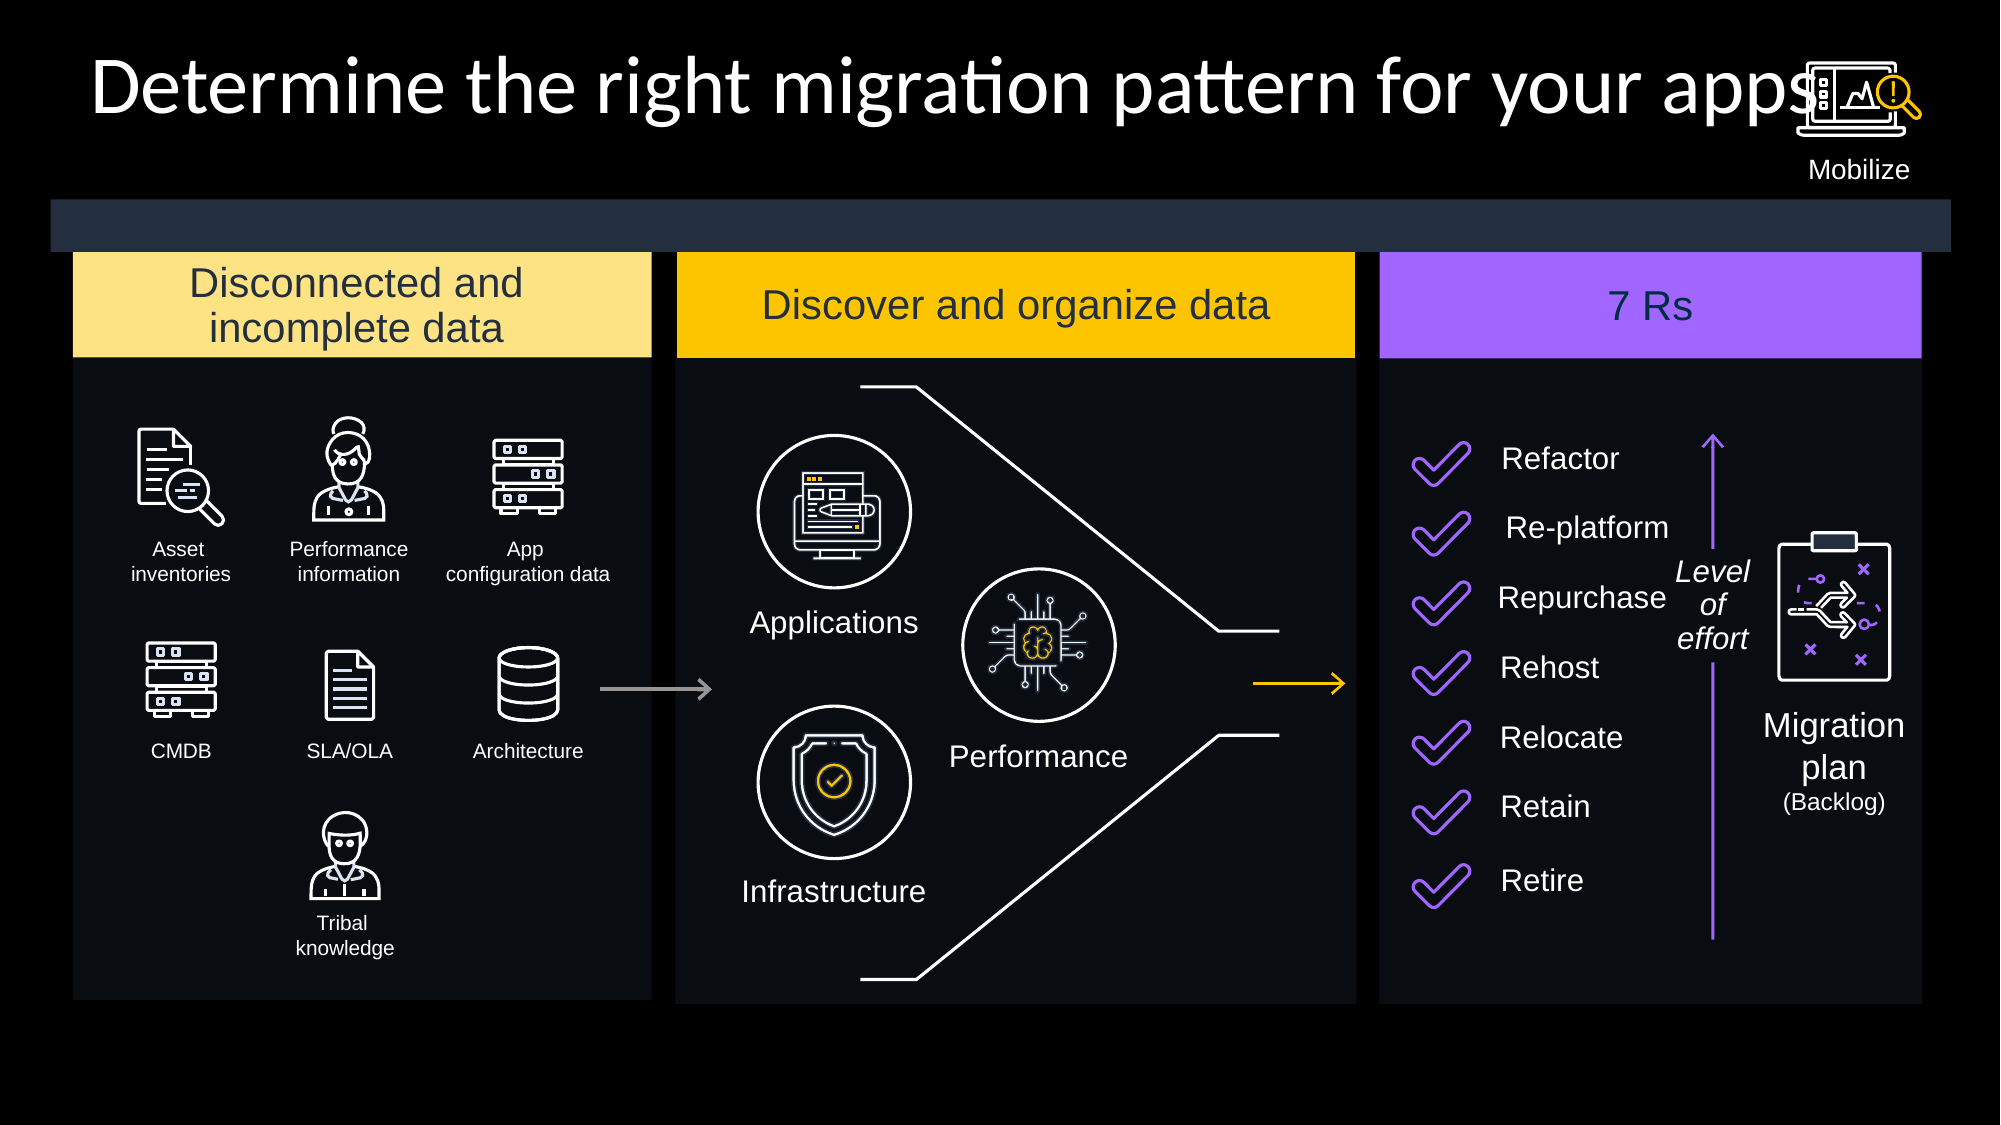

# Determine the right migration pattern for your apps

Mobilize

Disconnected and
incomplete data
Discover and organize data
7 Rs

Performance
information

Asset
inventories

Refactor

Re-platform

Repurchase

Rehost

Relocate

Retain

Retire

App
configuration data

Migration plan
(Backlog)
Level
of
effort

Applications

CMDB

Architecture

SLA/OLA

Performance

Tribal
knowledge
Infrastructure